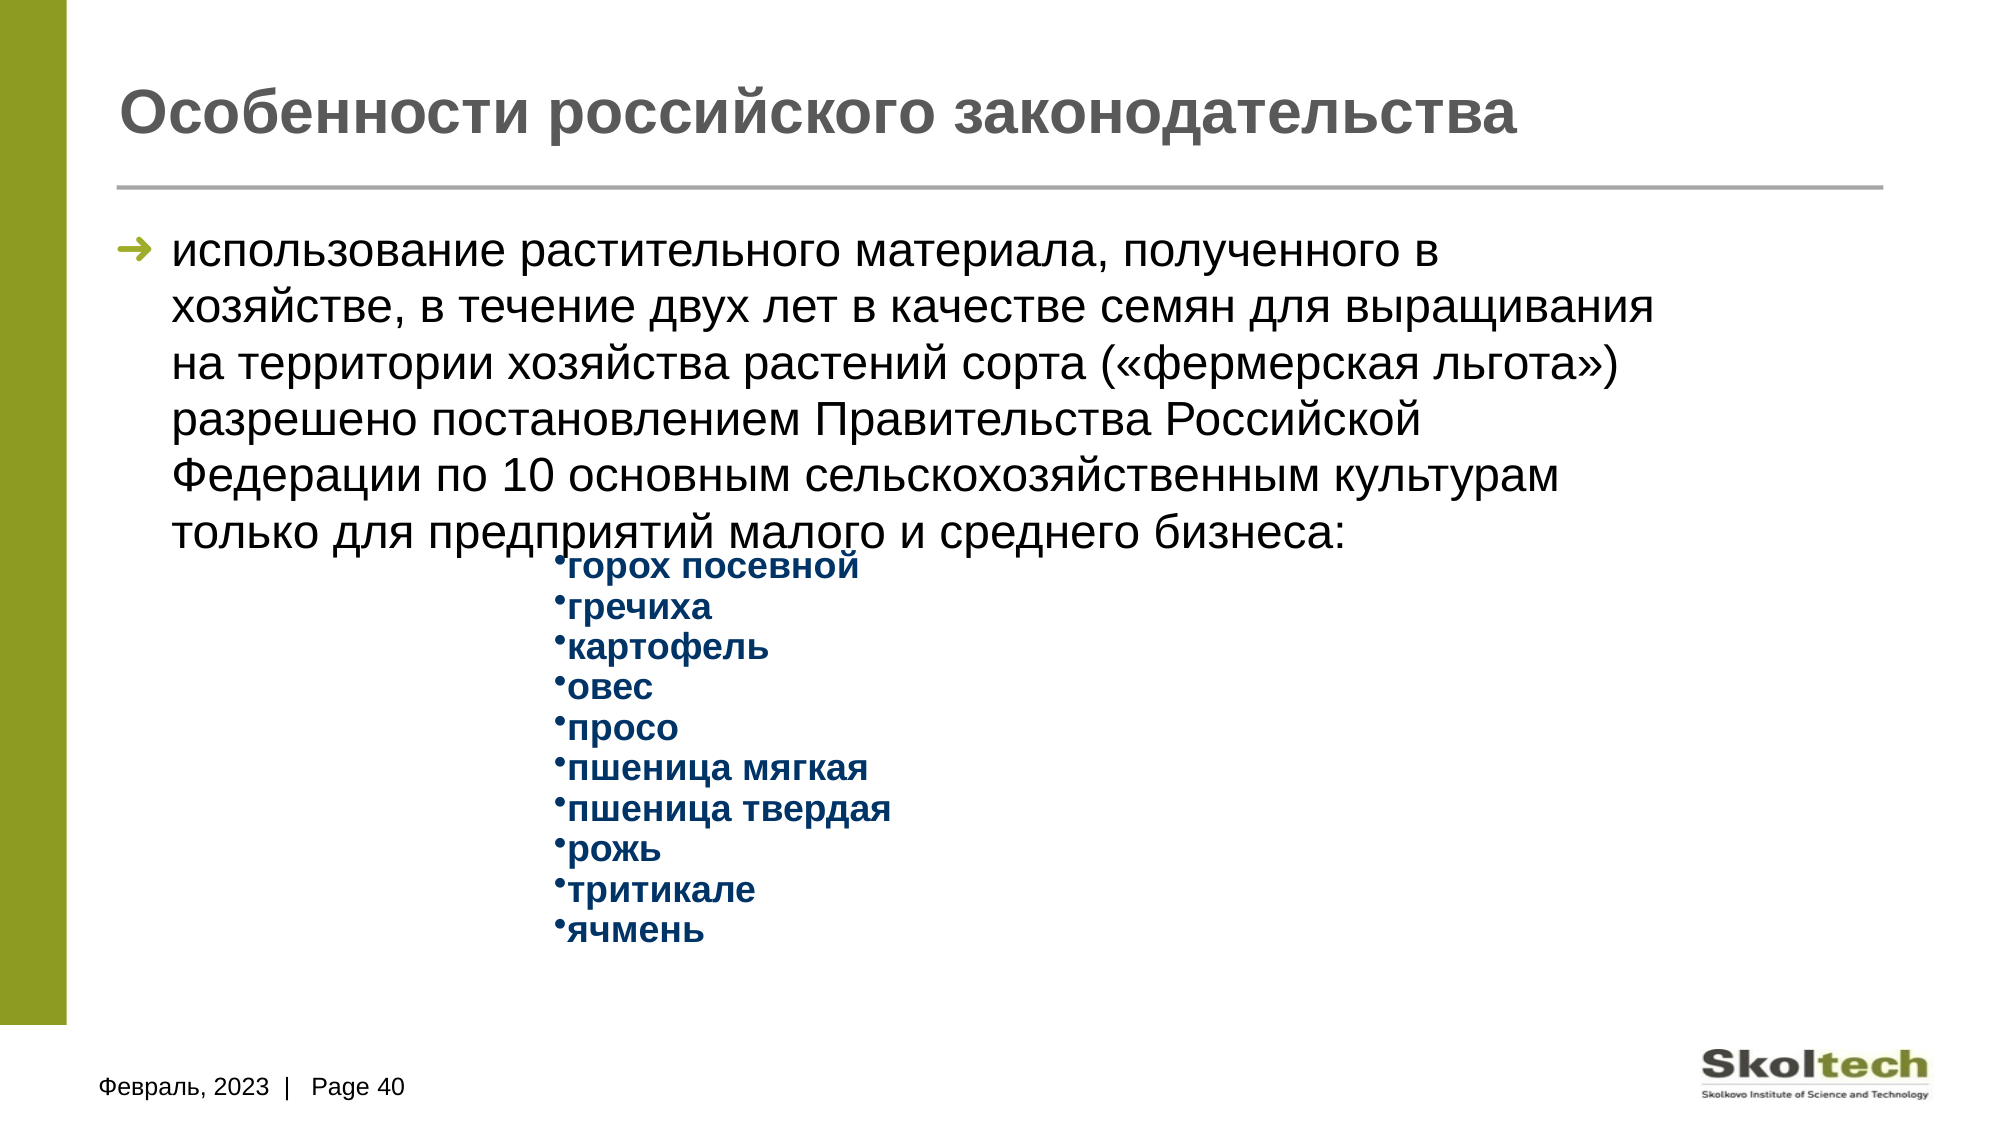

# Особенности российского законодательства
использование растительного материала, полученного в хозяйстве, в течение двух лет в качестве семян для выращивания на территории хозяйства растений сорта («фермерская льгота») разрешено постановлением Правительства Российской Федерации по 10 основным сельскохозяйственным культурам только для предприятий малого и среднего бизнеса:

горох посевной
гречиха
картофель
овес
просо
пшеница мягкая
пшеница твердая
рожь
тритикале
ячмень
Февраль, 2023  |   Page 40